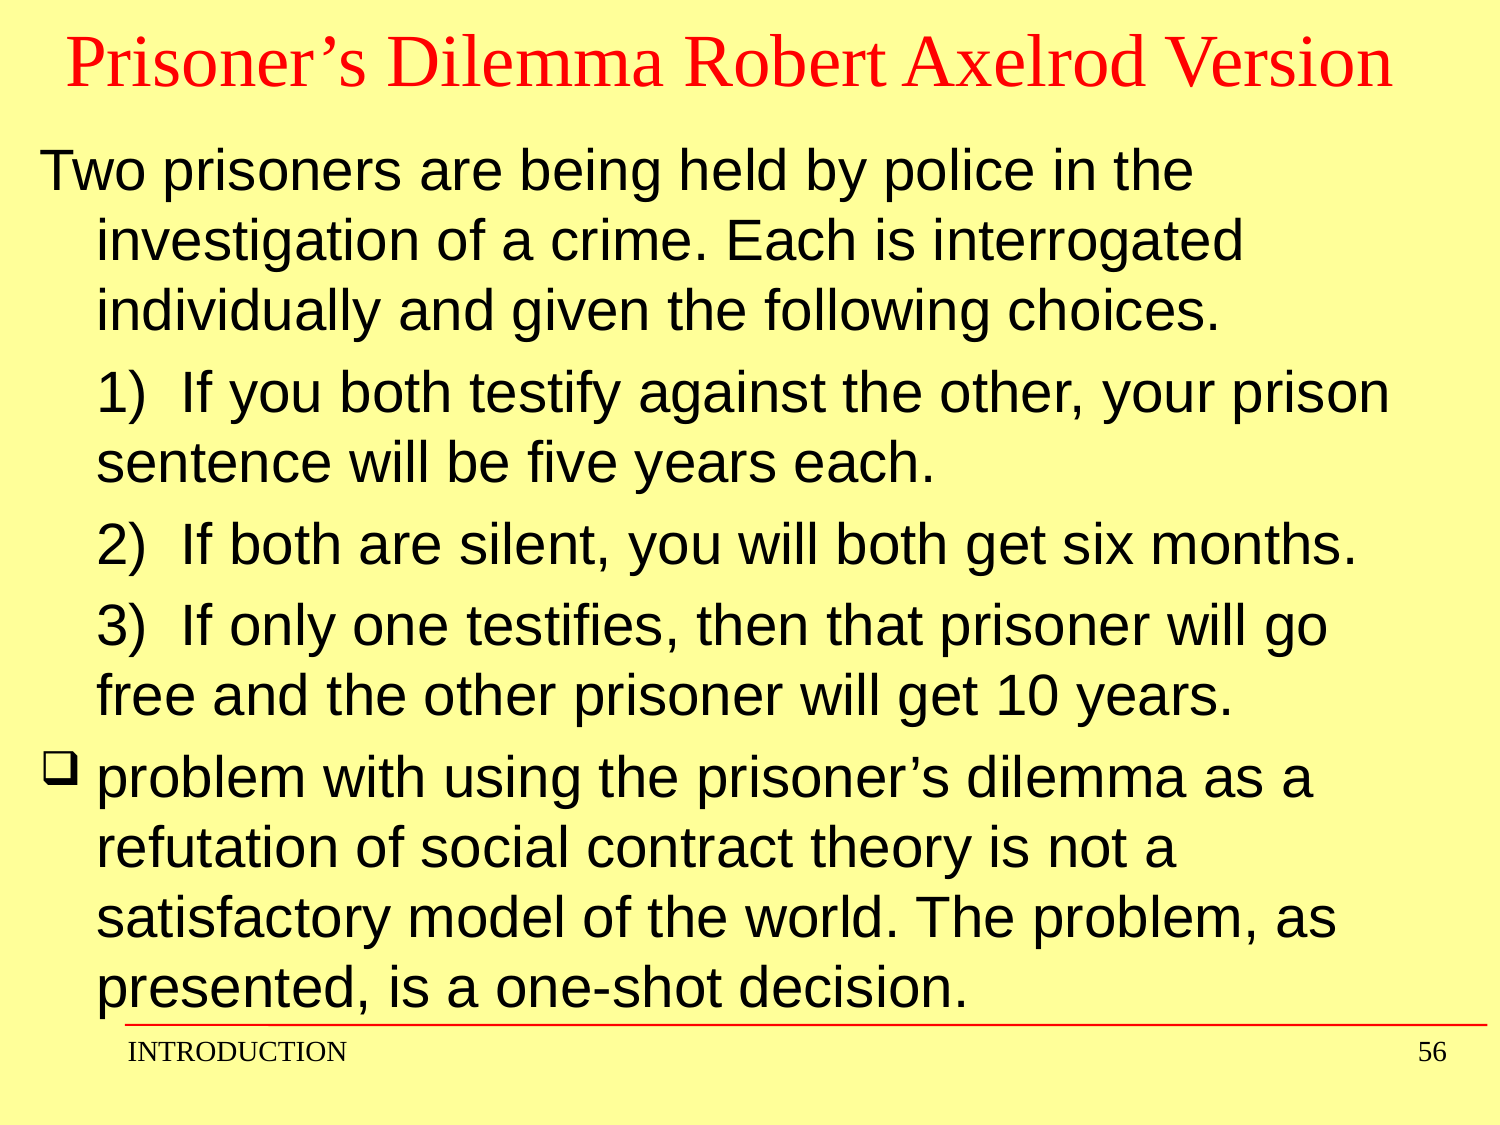

# Prisoner’s Dilemma Robert Axelrod Version
Two prisoners are being held by police in the investigation of a crime. Each is interrogated individually and given the following choices.
	1)  If you both testify against the other, your prison sentence will be five years each.
	2)  If both are silent, you will both get six months.
	3)  If only one testifies, then that prisoner will go free and the other prisoner will get 10 years.
problem with using the prisoner’s dilemma as a refutation of social contract theory is not a satisfactory model of the world. The problem, as presented, is a one-shot decision.
INTRODUCTION
56